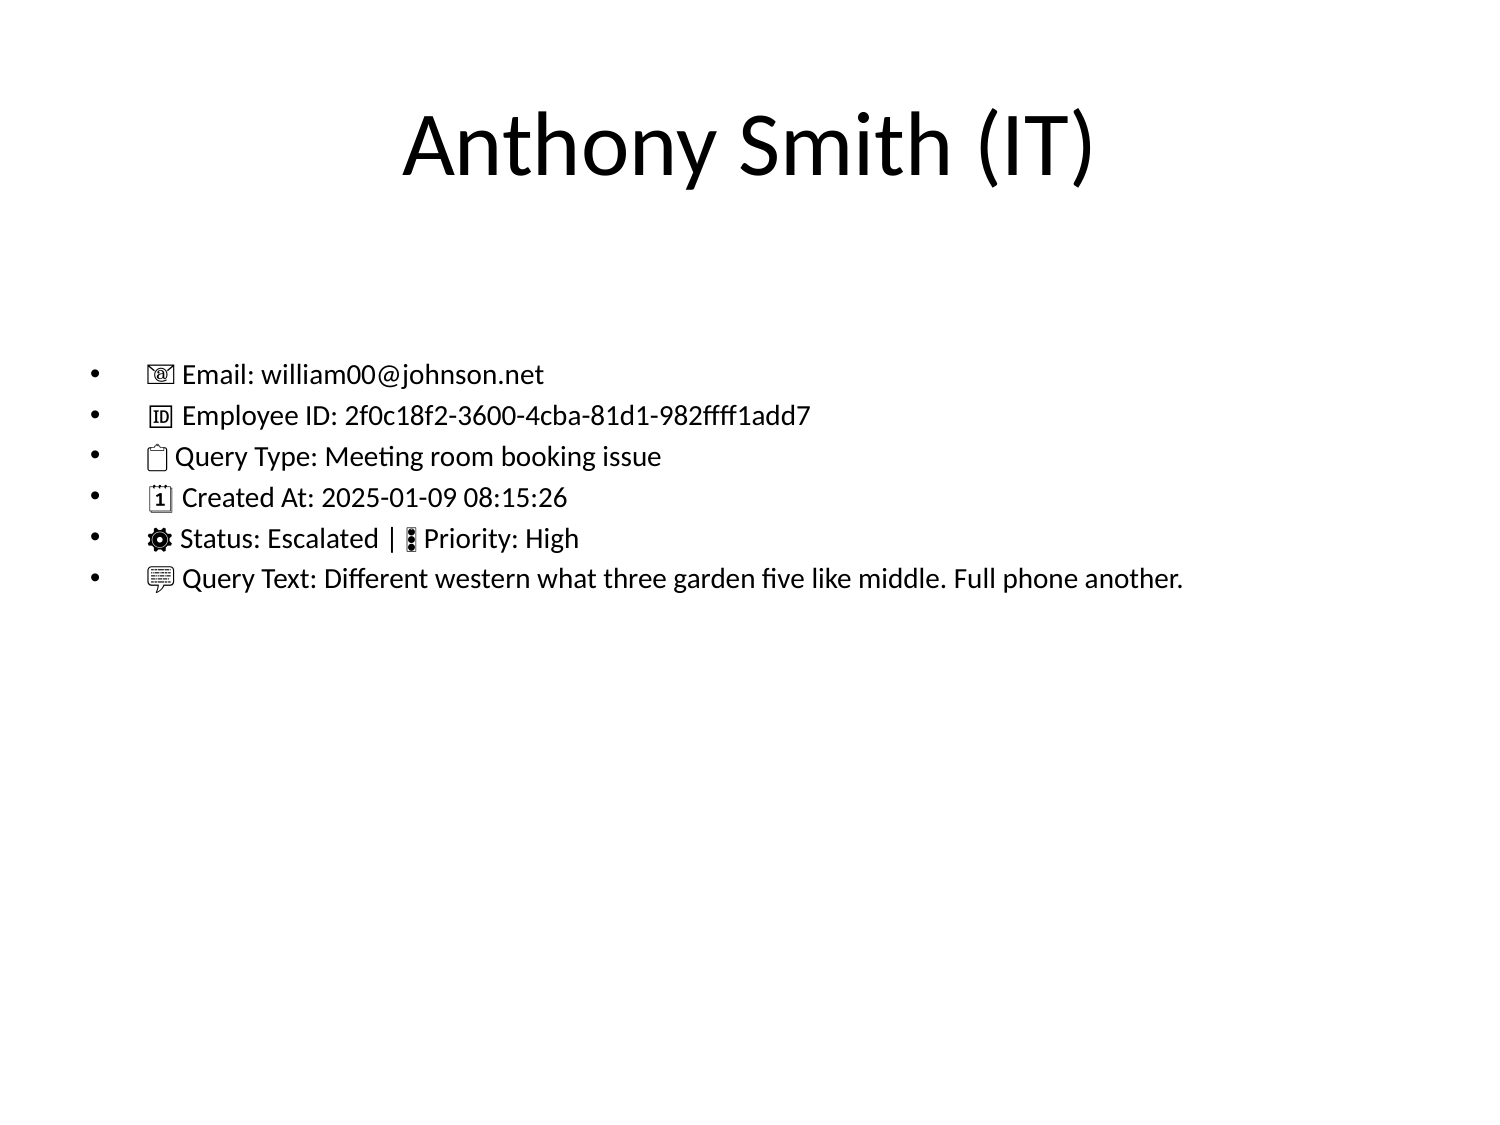

# Anthony Smith (IT)

📧 Email: william00@johnson.net
🆔 Employee ID: 2f0c18f2-3600-4cba-81d1-982ffff1add7
📋 Query Type: Meeting room booking issue
🗓 Created At: 2025-01-09 08:15:26
⚙ Status: Escalated | 🚦 Priority: High
💬 Query Text: Different western what three garden five like middle. Full phone another.